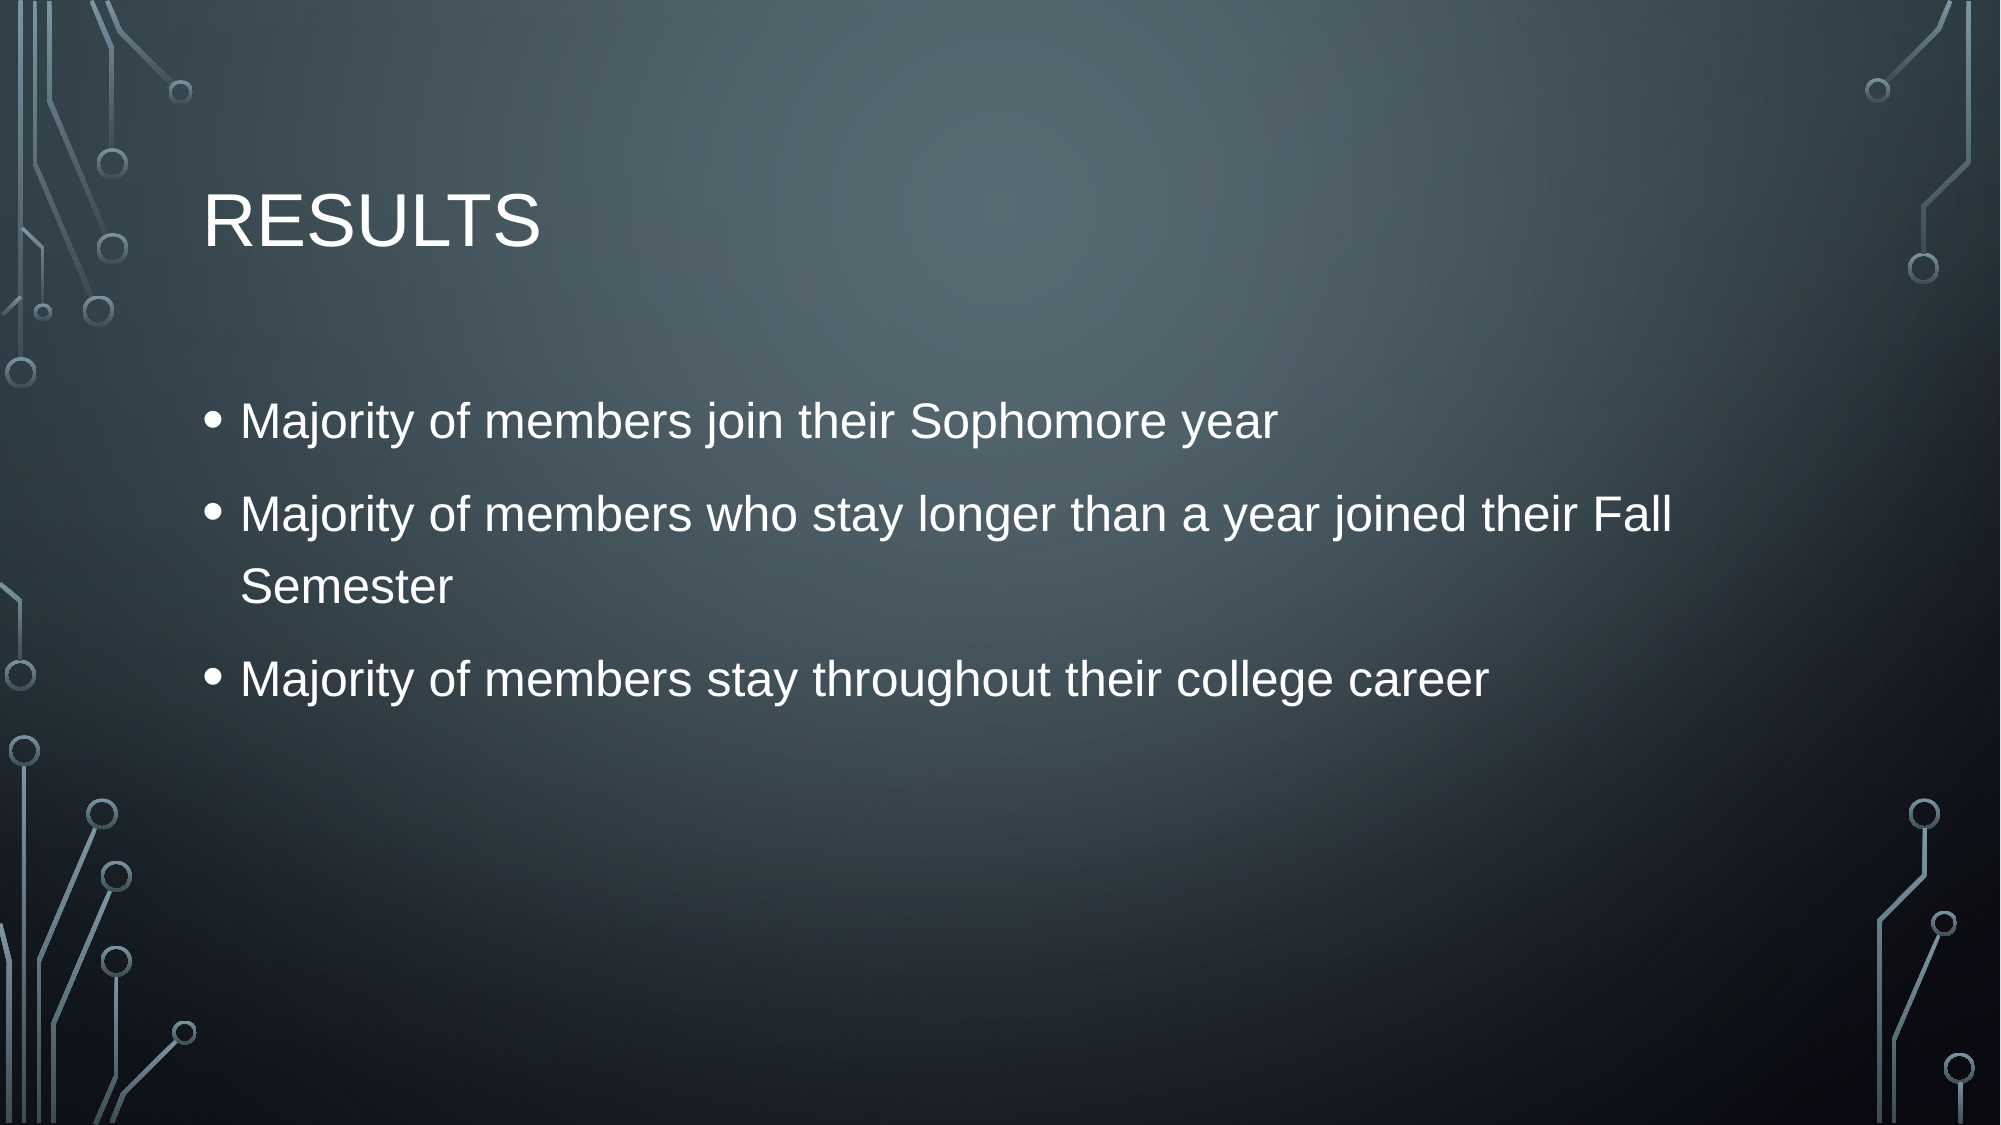

# Results
Majority of members join their Sophomore year
Majority of members who stay longer than a year joined their Fall Semester
Majority of members stay throughout their college career